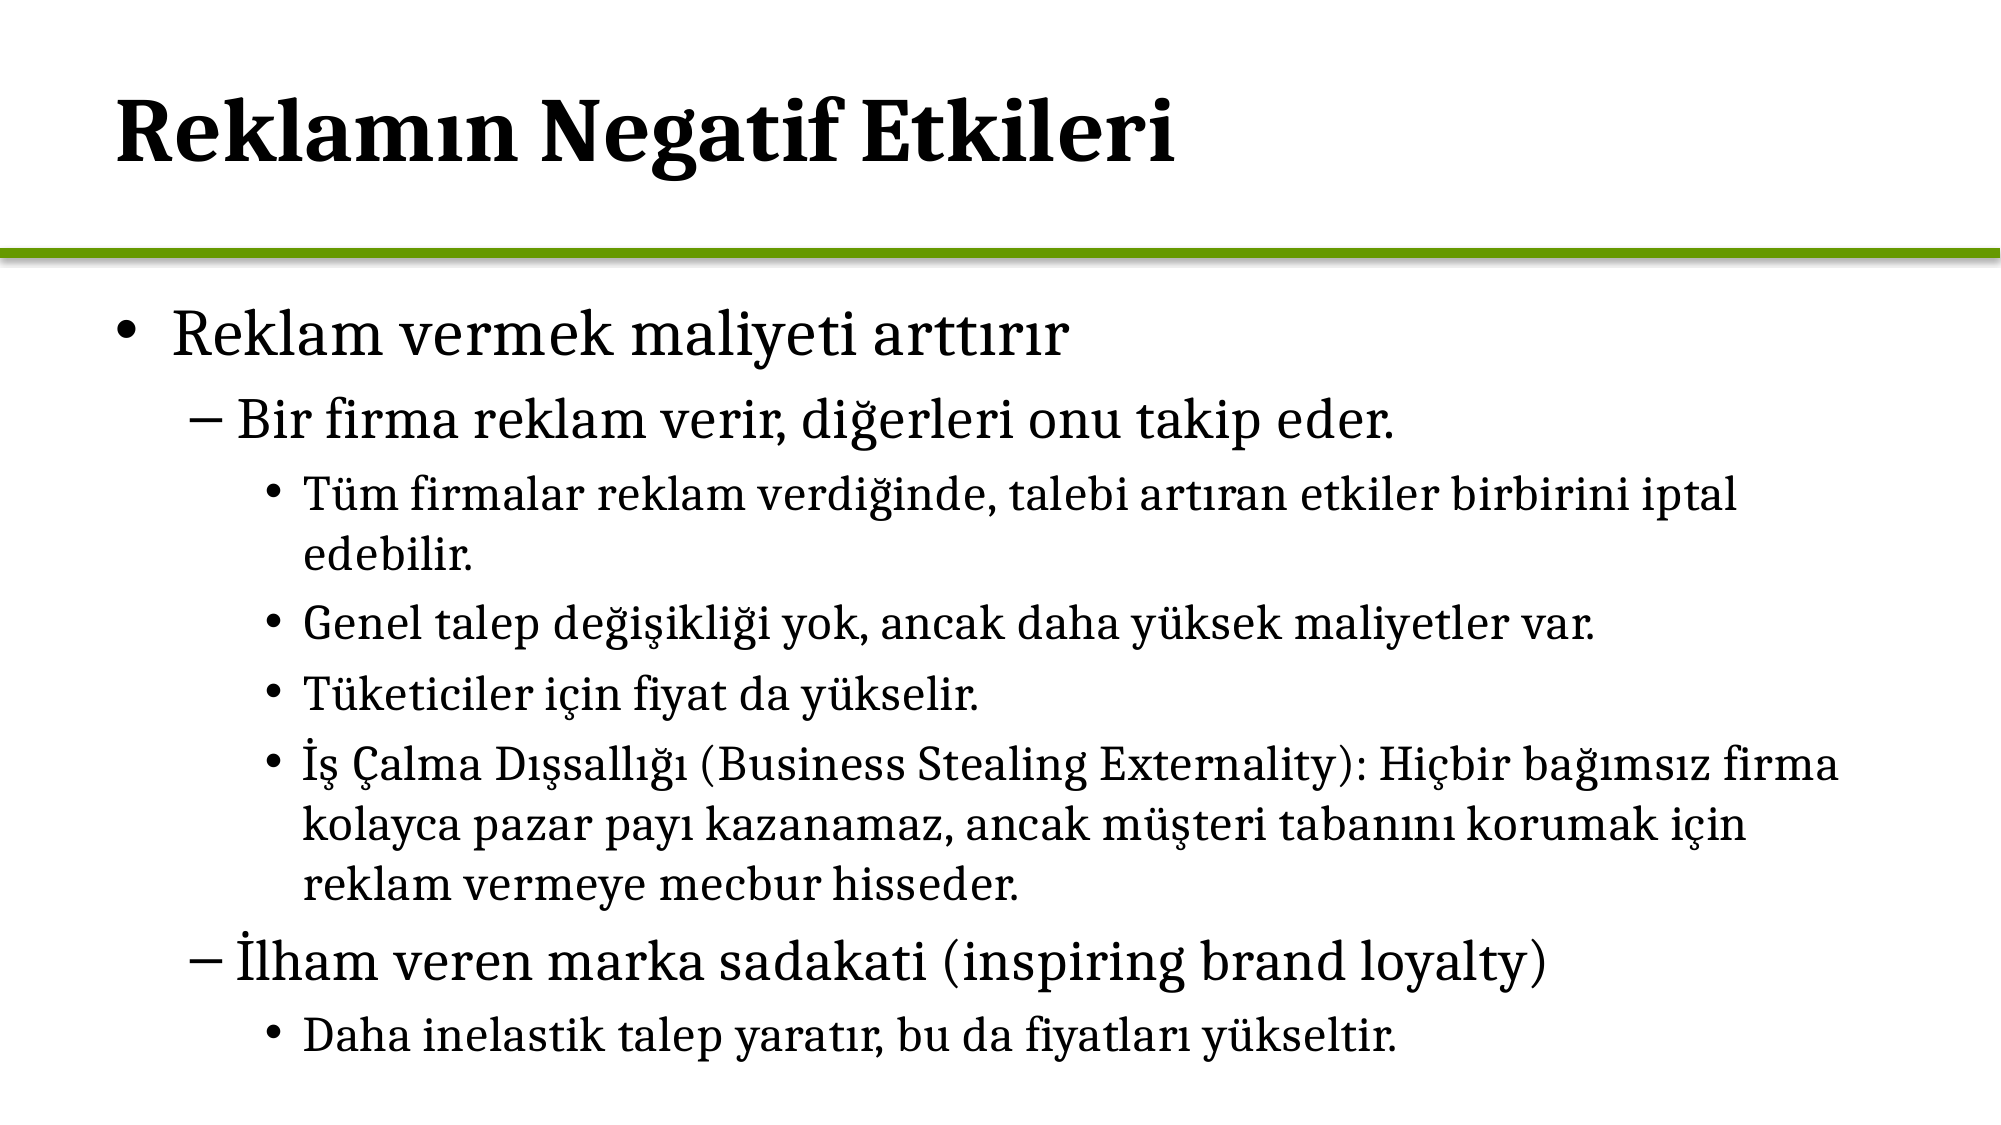

# Reklamın Negatif Etkileri
Reklam vermek maliyeti arttırır
Bir firma reklam verir, diğerleri onu takip eder.
Tüm firmalar reklam verdiğinde, talebi artıran etkiler birbirini iptal edebilir.
Genel talep değişikliği yok, ancak daha yüksek maliyetler var.
Tüketiciler için fiyat da yükselir.
İş Çalma Dışsallığı (Business Stealing Externality): Hiçbir bağımsız firma kolayca pazar payı kazanamaz, ancak müşteri tabanını korumak için reklam vermeye mecbur hisseder.
İlham veren marka sadakati (inspiring brand loyalty)
Daha inelastik talep yaratır, bu da fiyatları yükseltir.